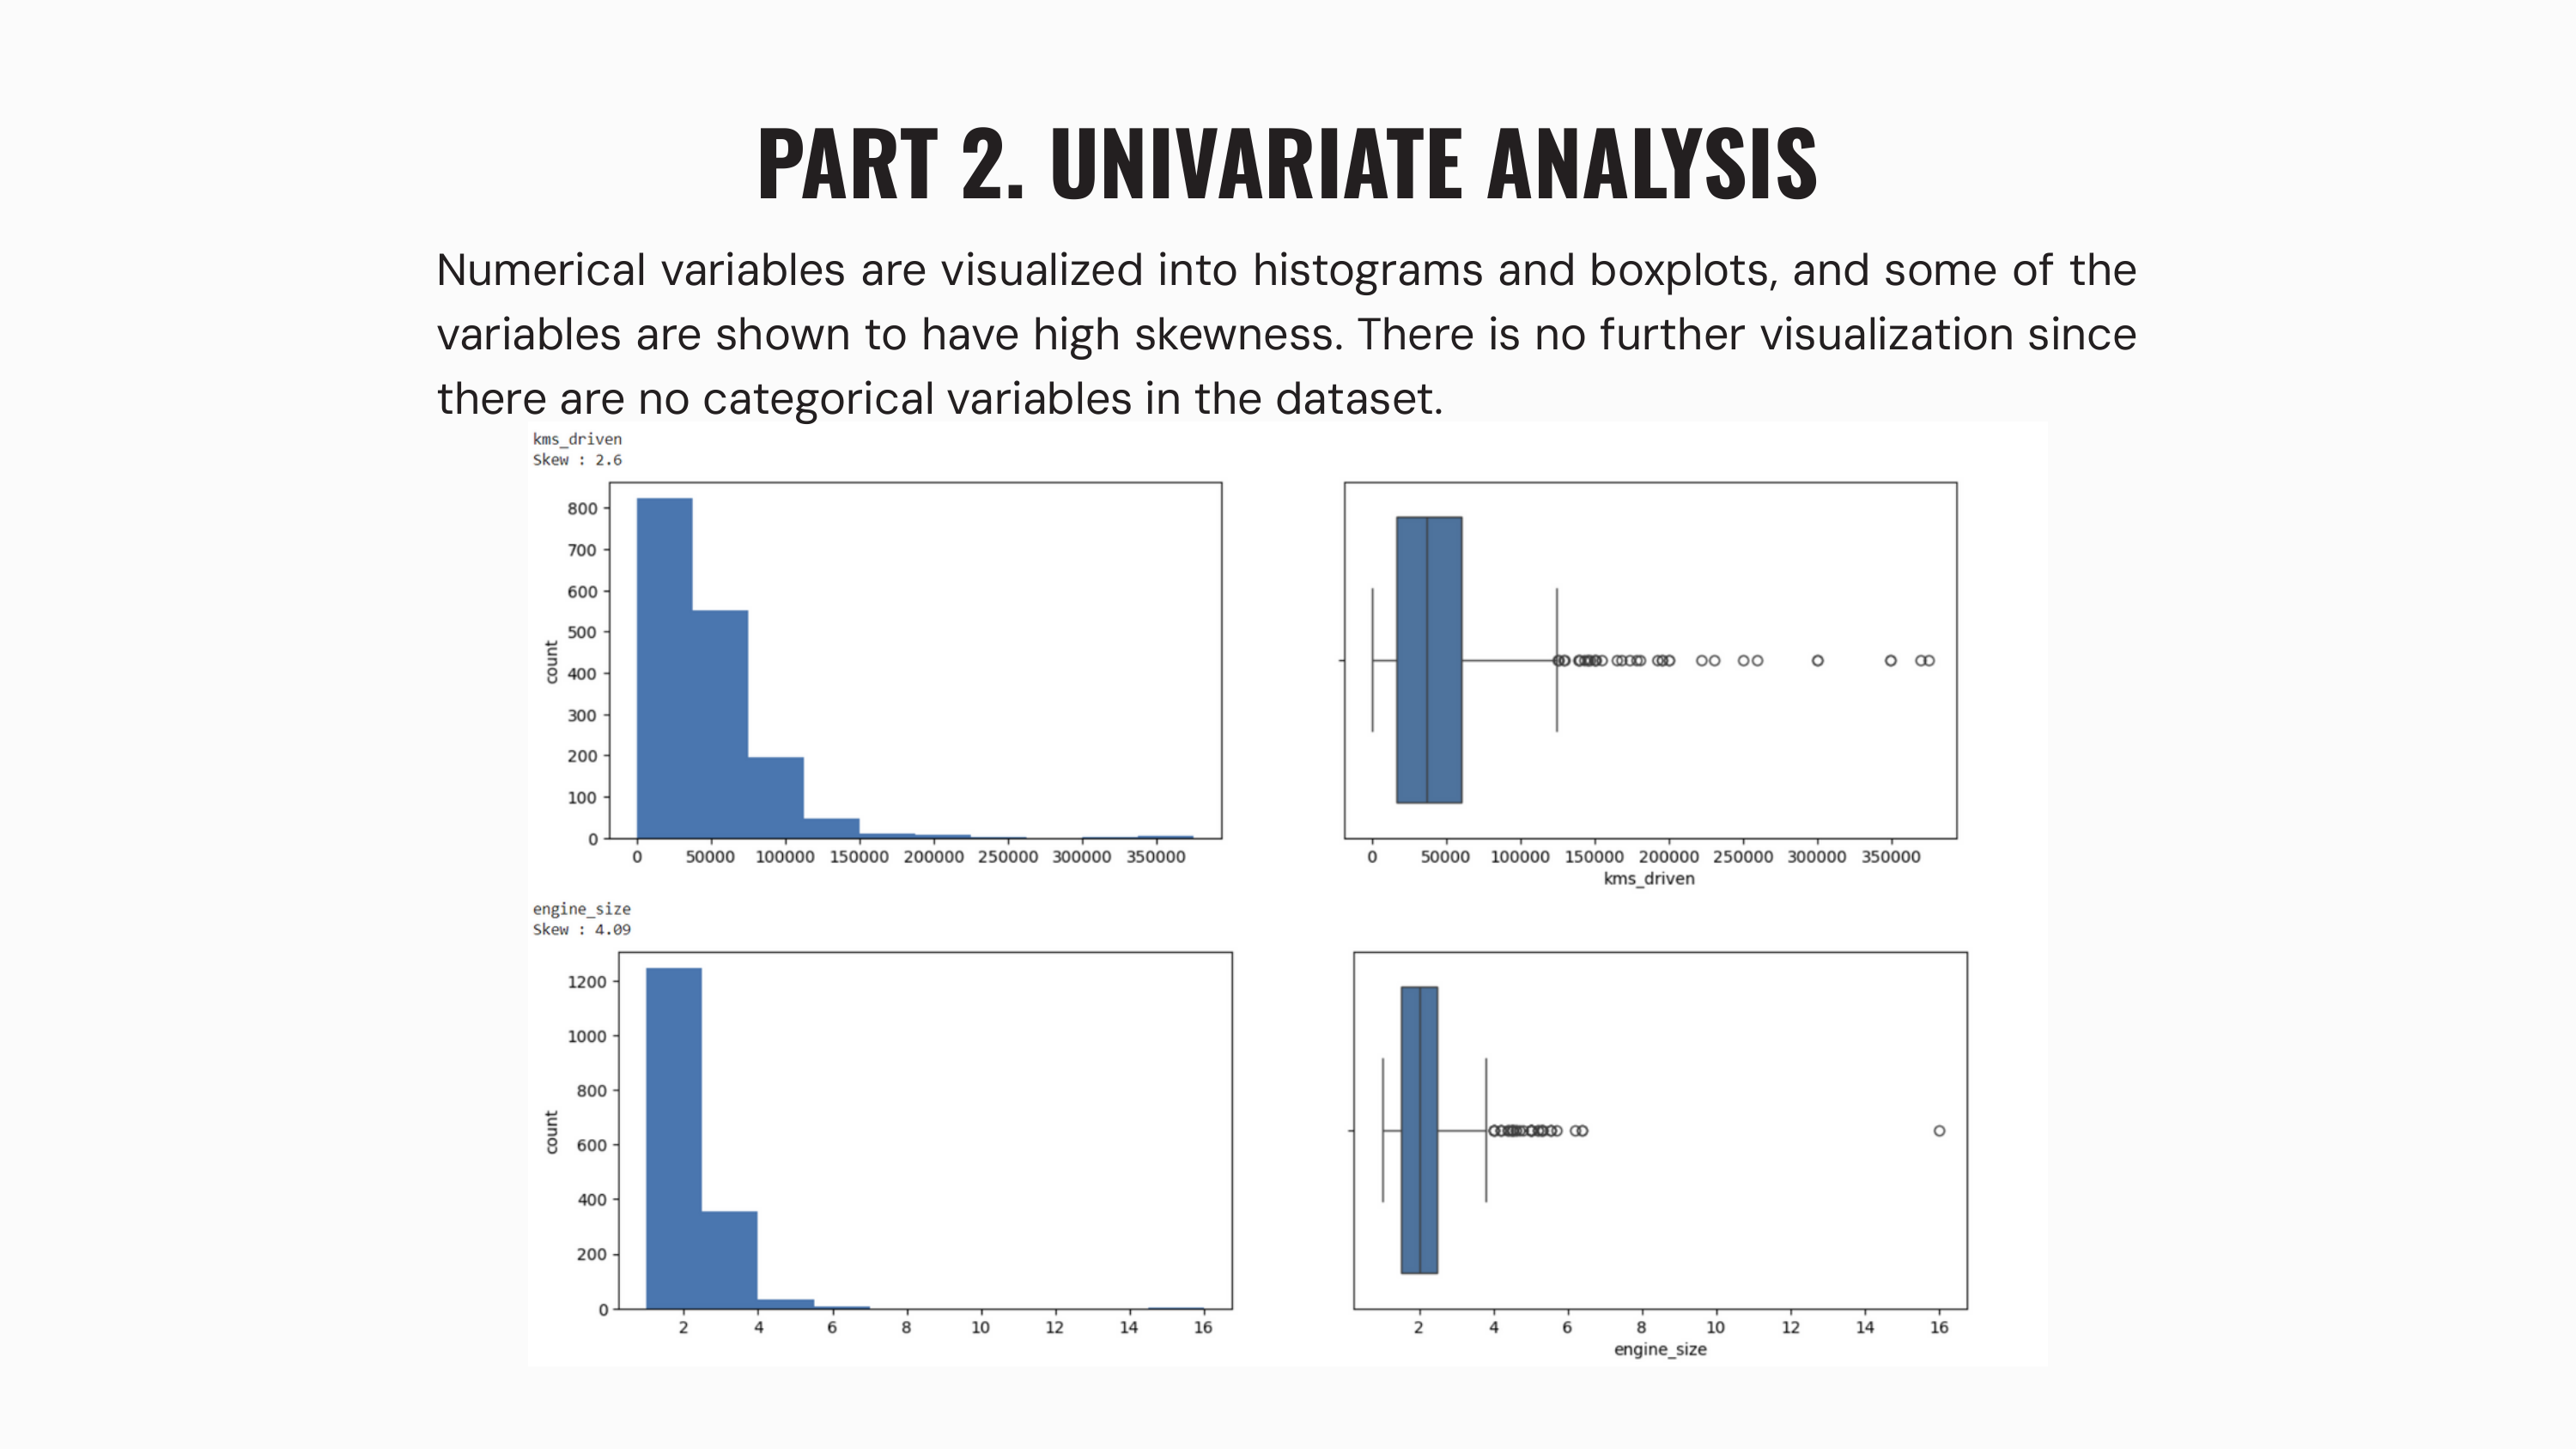

PART 2. UNIVARIATE ANALYSIS

Numerical variables are visualized into histograms and boxplots, and some of the variables are shown to have high skewness. There is no further visualization since there are no categorical variables in the dataset.